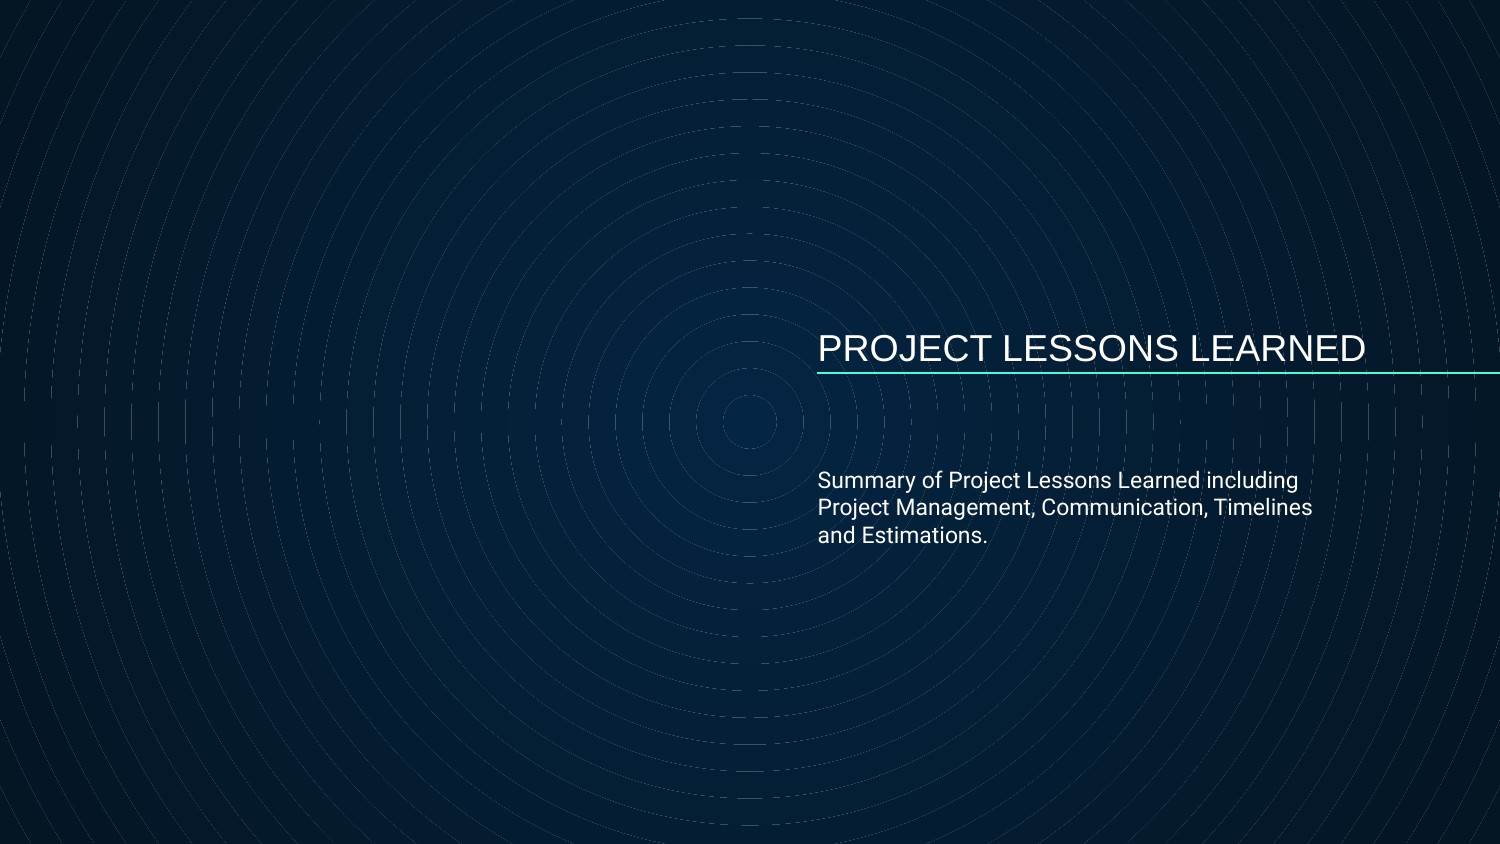

# PROJECT LESSONS LEARNED
Summary of Project Lessons Learned including Project Management, Communication, Timelines and Estimations.